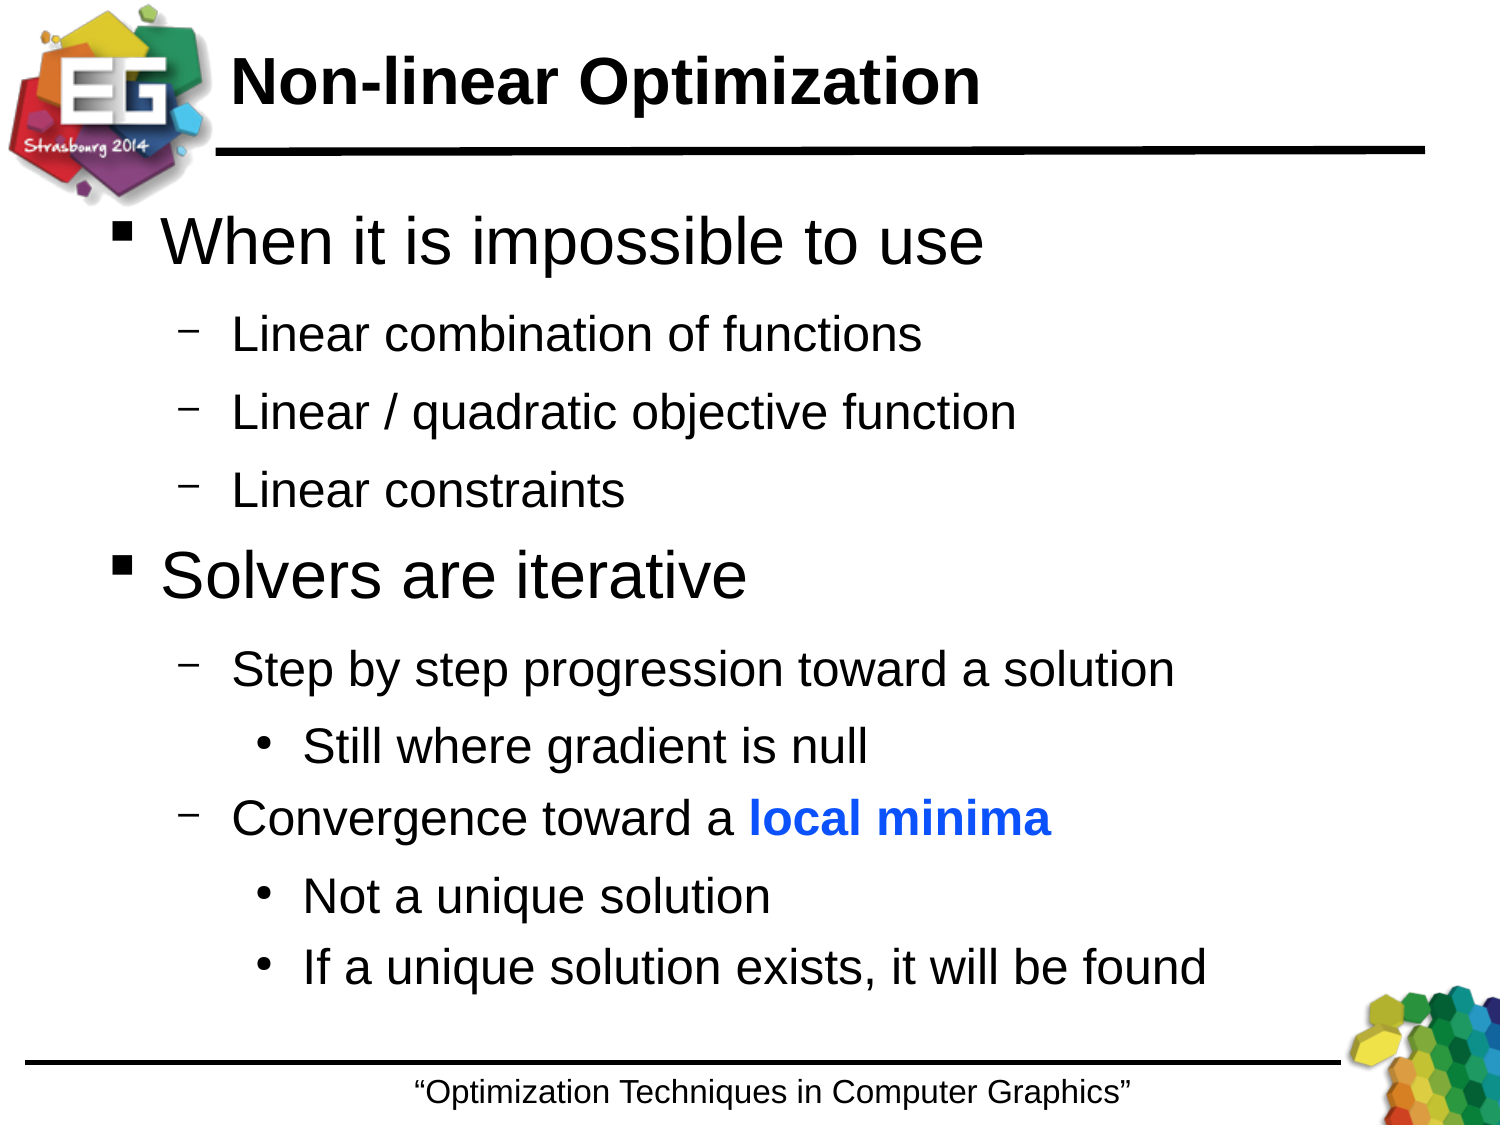

# Non-linear Optimization
When it is impossible to use
Linear combination of functions
Linear / quadratic objective function
Linear constraints
Solvers are iterative
Step by step progression toward a solution
Still where gradient is null
Convergence toward a local minima
Not a unique solution
If a unique solution exists, it will be found